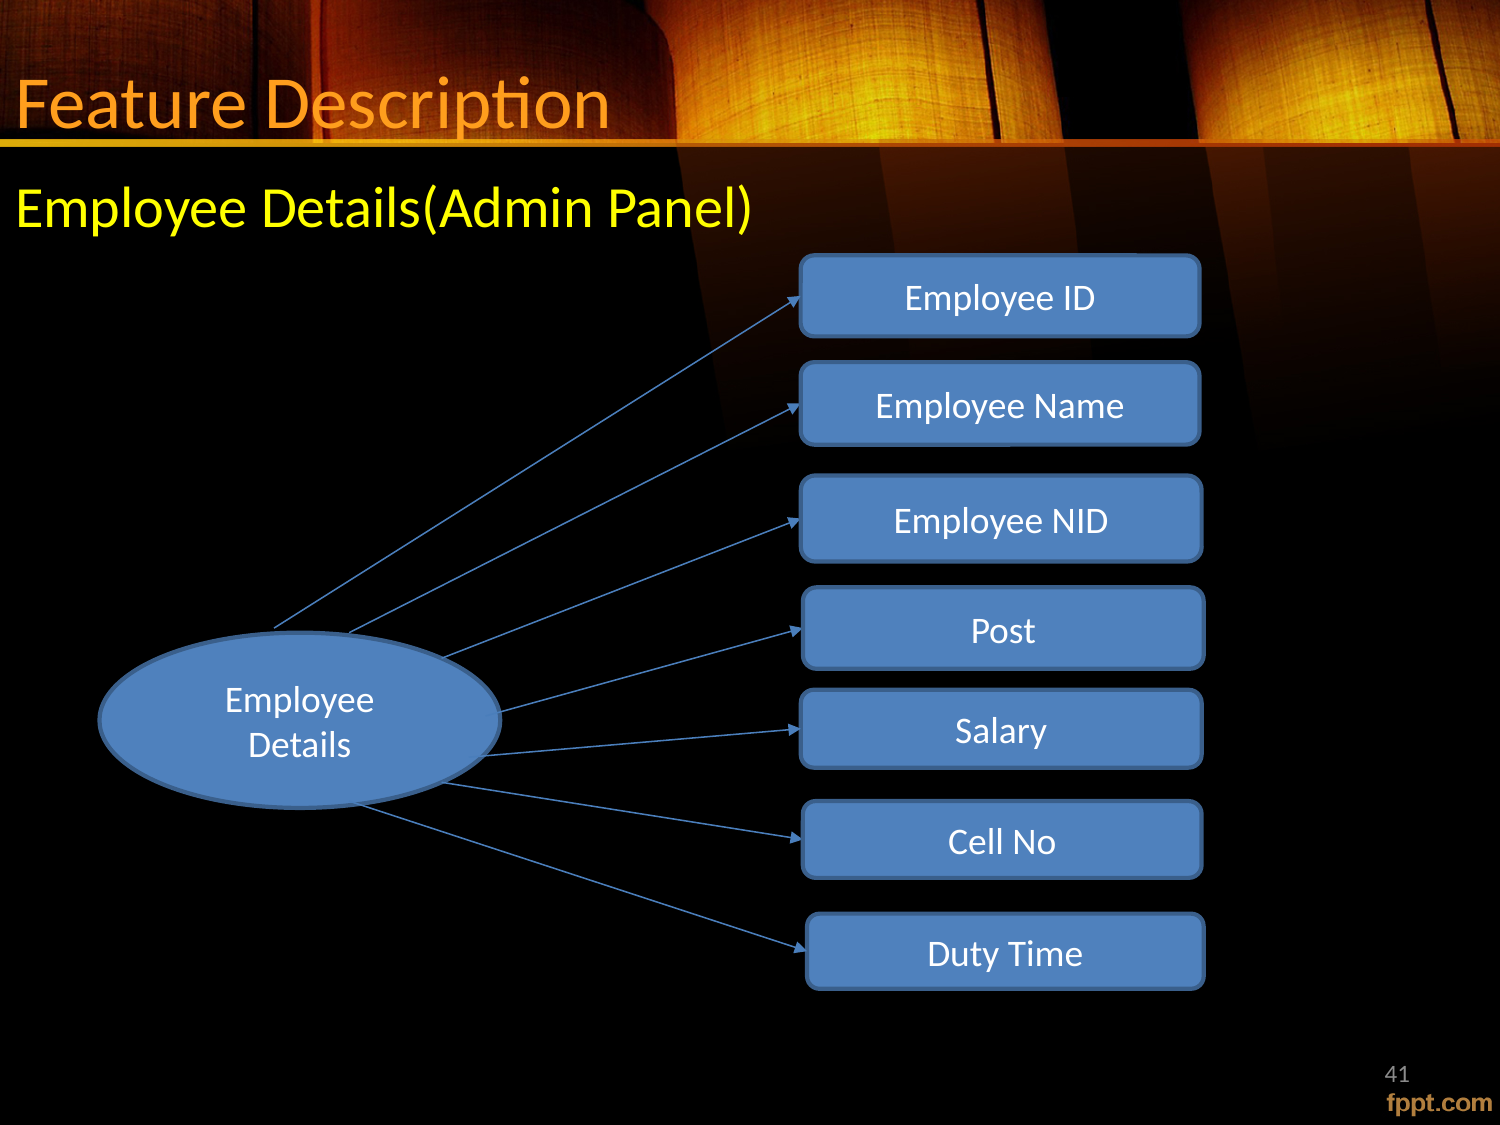

# Feature Description
Employee Details(Admin Panel)
Employee ID
Employee Name
Employee NID
Post
Employee Details
Salary
Cell No
Duty Time
41